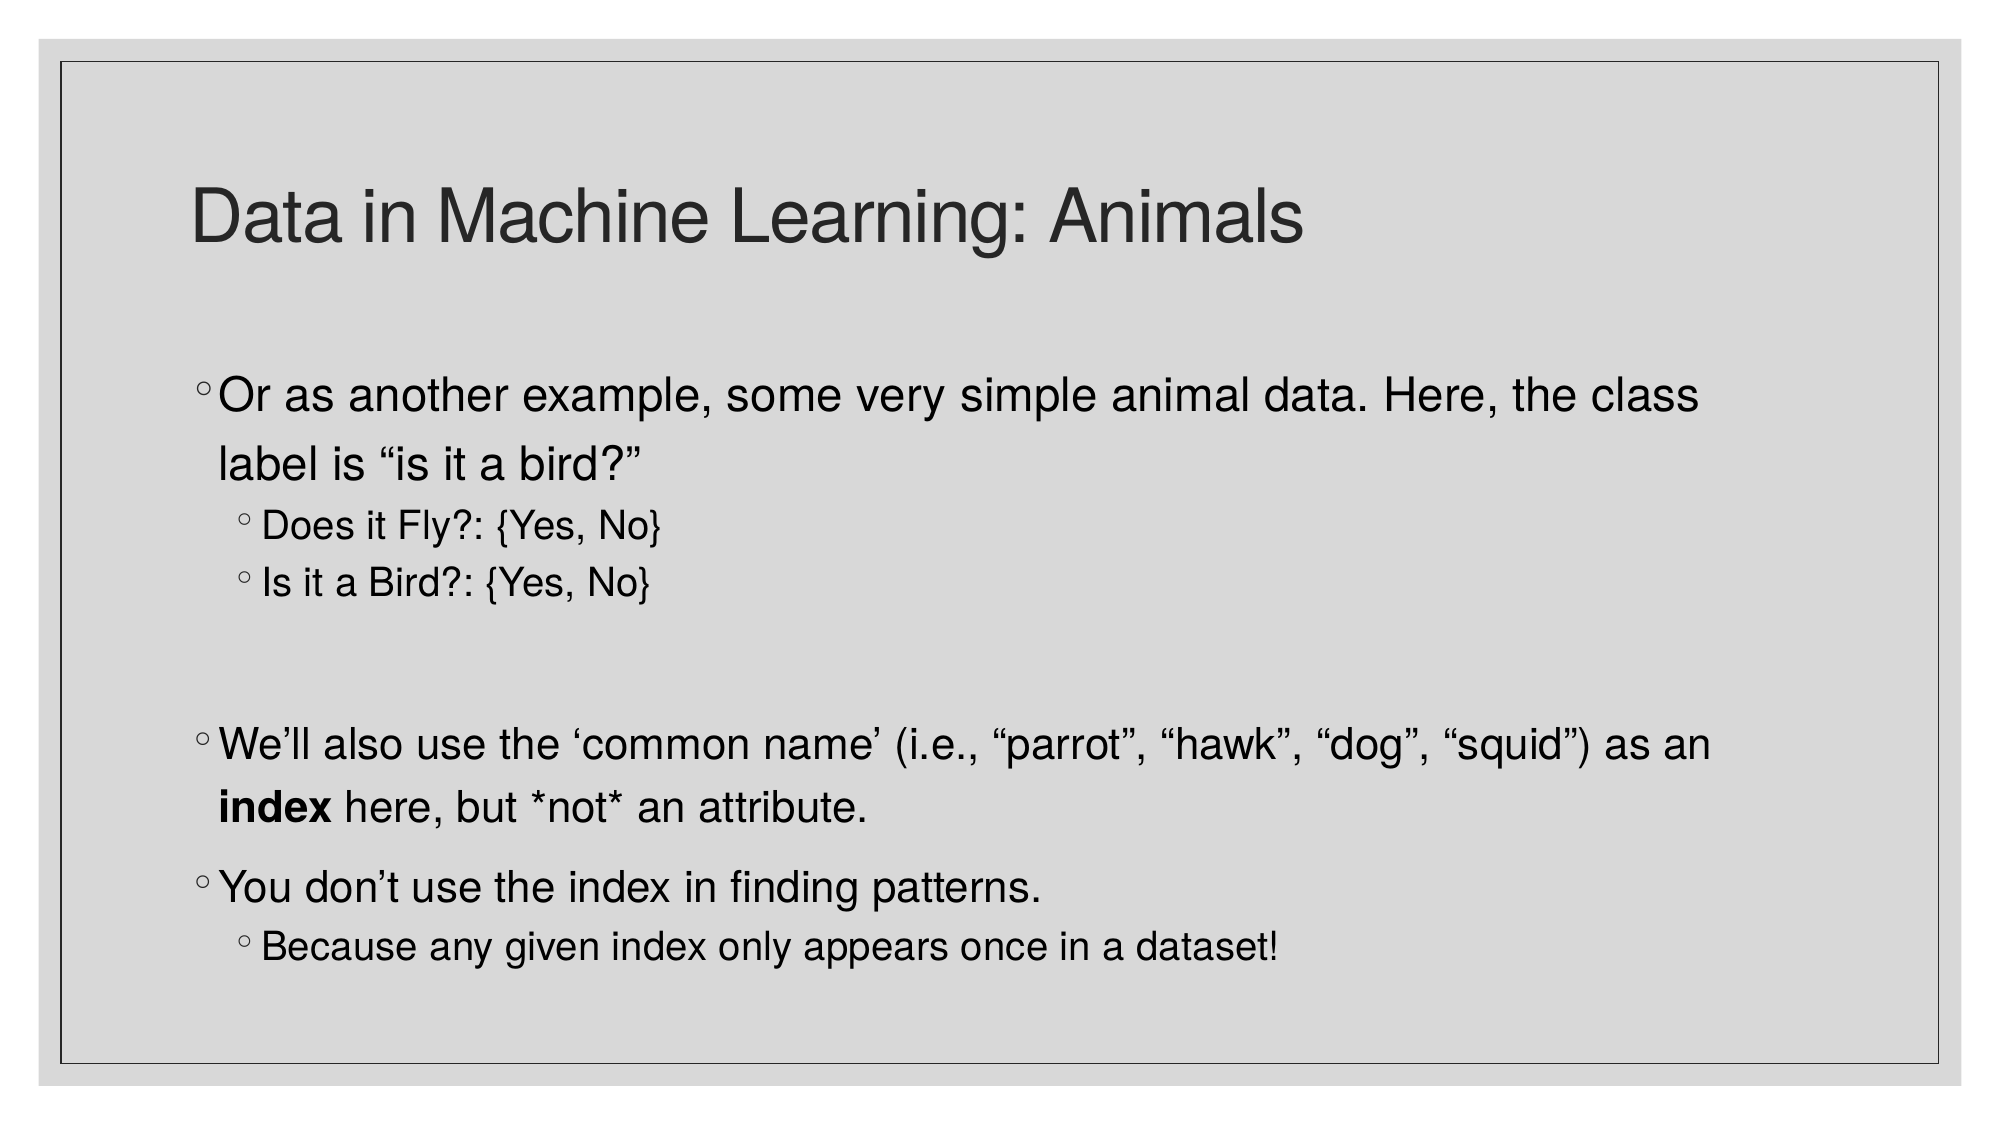

# Data in Machine Learning: Animals
Or as another example, some very simple animal data. Here, the class label is “is it a bird?”
Does it Fly?: {Yes, No}
Is it a Bird?: {Yes, No}

We’ll also use the ‘common name’ (i.e., “parrot”, “hawk”, “dog”, “squid”) as an index here, but *not* an attribute.
You don’t use the index in finding patterns.
Because any given index only appears once in a dataset!